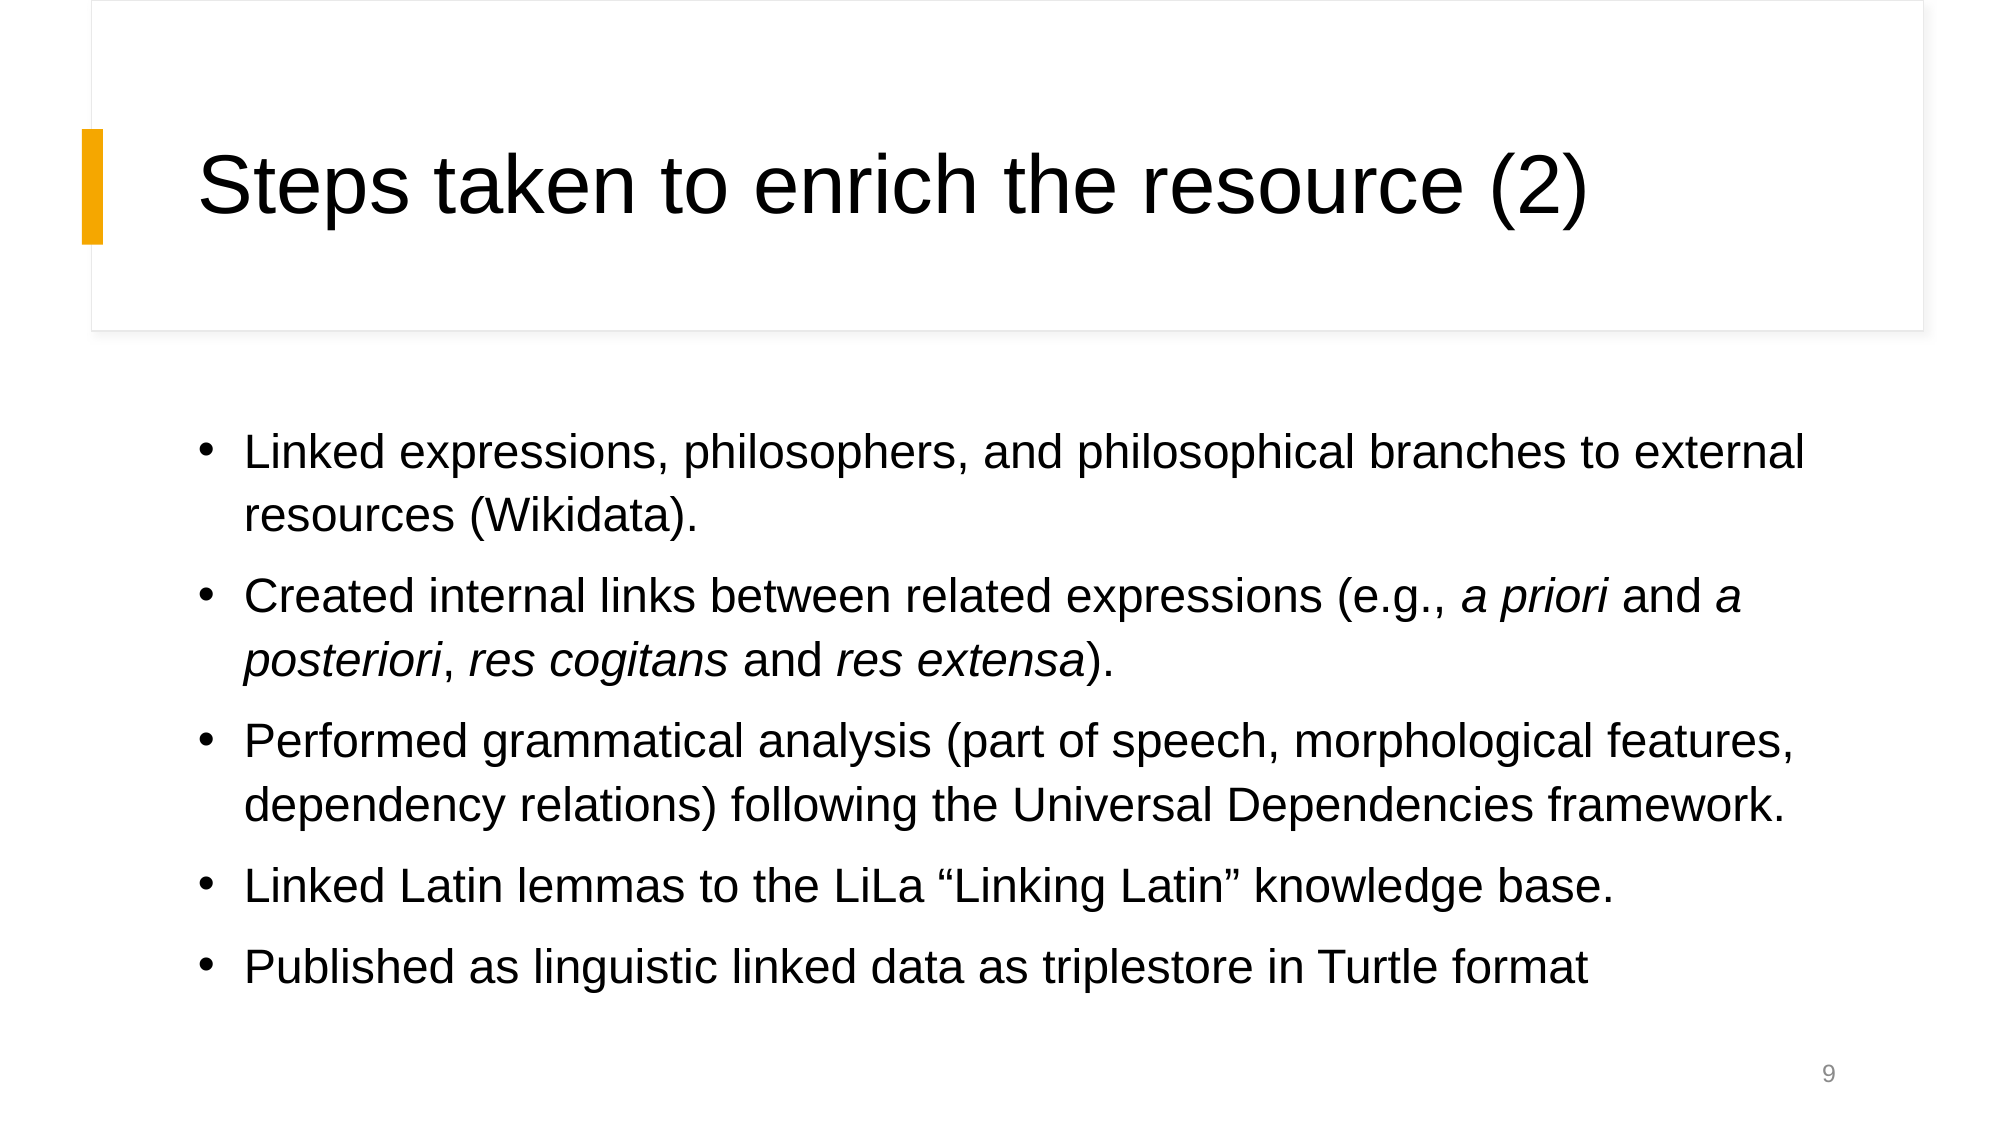

# Steps taken to enrich the resource (2)
Linked expressions, philosophers, and philosophical branches to external resources (Wikidata).
Created internal links between related expressions (e.g., a priori and a posteriori, res cogitans and res extensa).
Performed grammatical analysis (part of speech, morphological features, dependency relations) following the Universal Dependencies framework.
Linked Latin lemmas to the LiLa “Linking Latin” knowledge base.
Published as linguistic linked data as triplestore in Turtle format

9